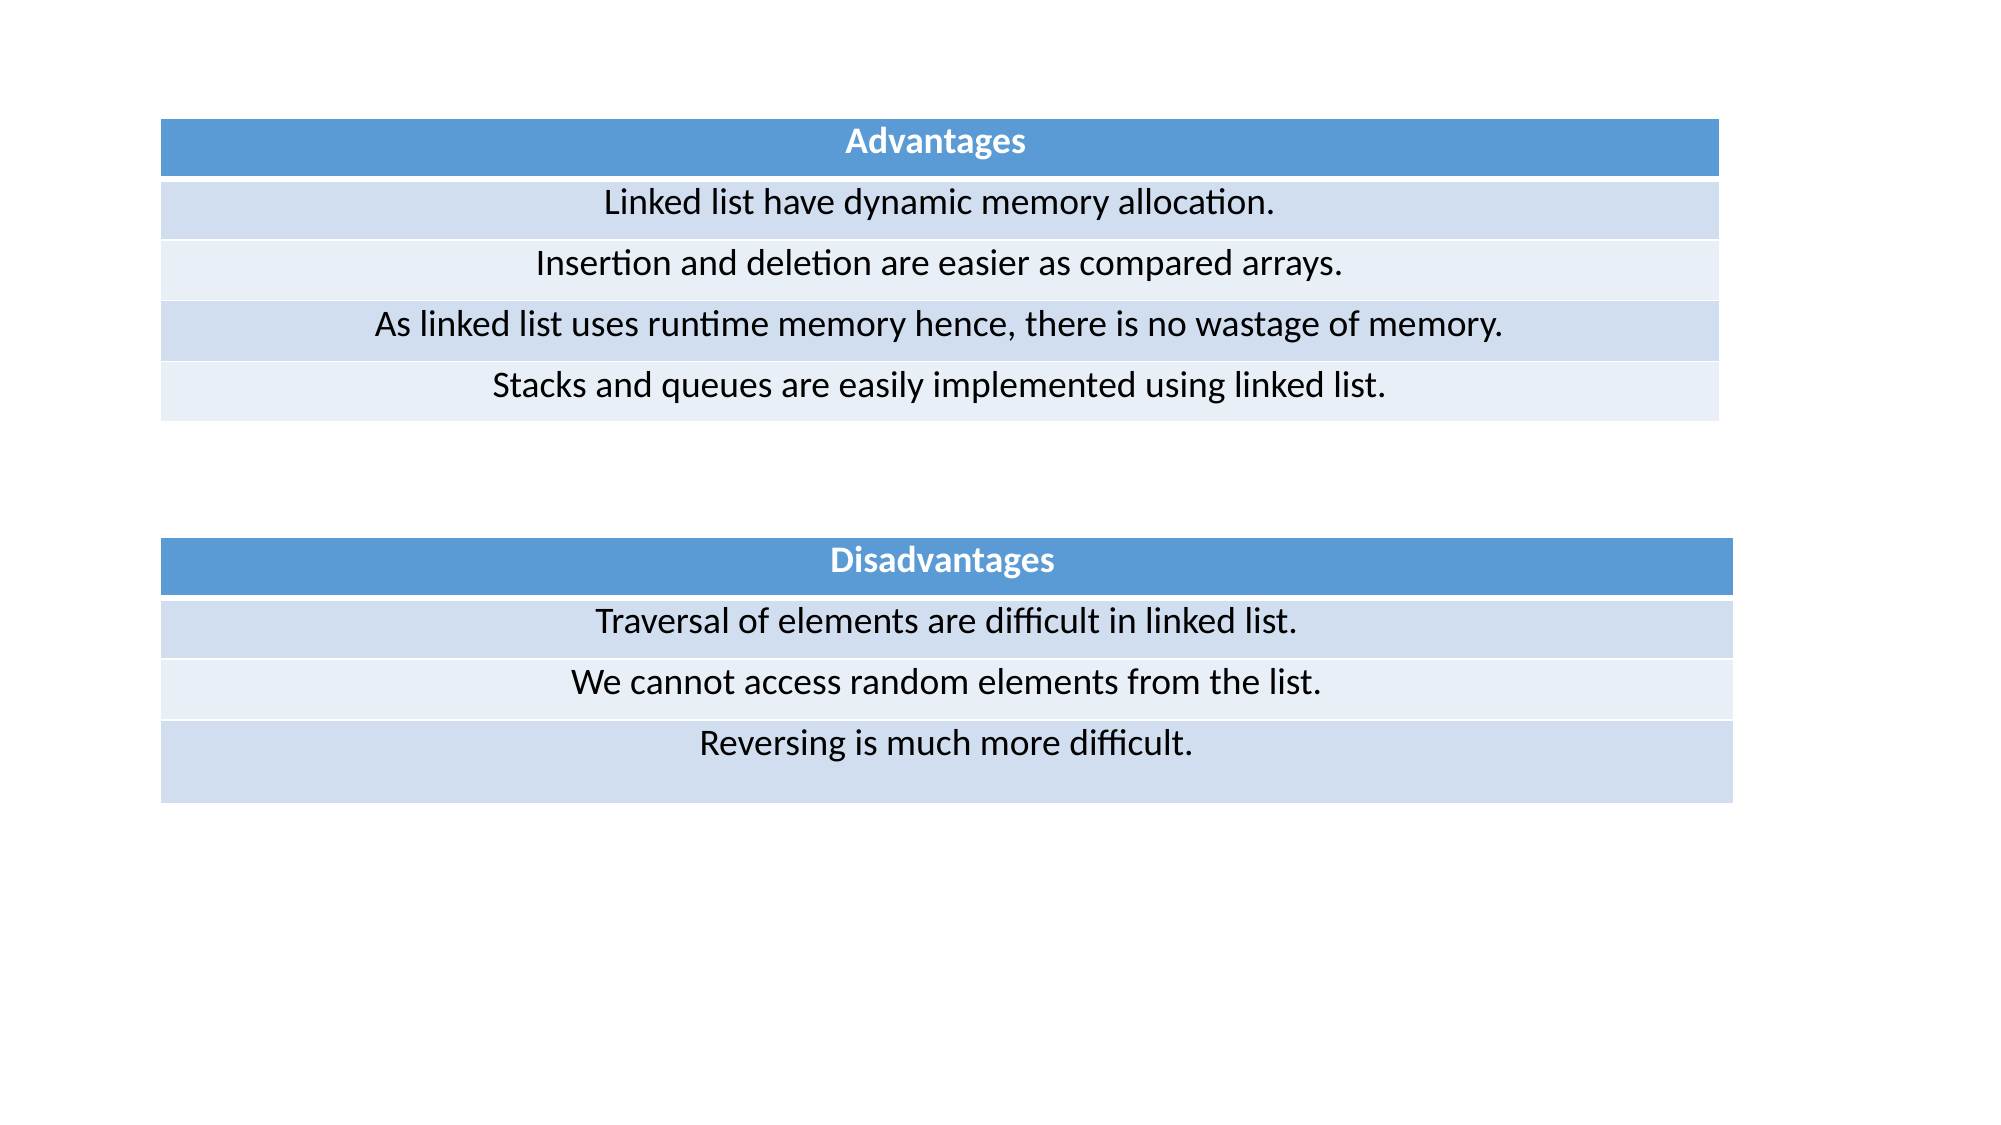

| Advantages |
| --- |
| Linked list have dynamic memory allocation. |
| Insertion and deletion are easier as compared arrays. |
| As linked list uses runtime memory hence, there is no wastage of memory. |
| Stacks and queues are easily implemented using linked list. |
| Disadvantages |
| --- |
| Traversal of elements are difficult in linked list. |
| We cannot access random elements from the list. |
| Reversing is much more difficult. |